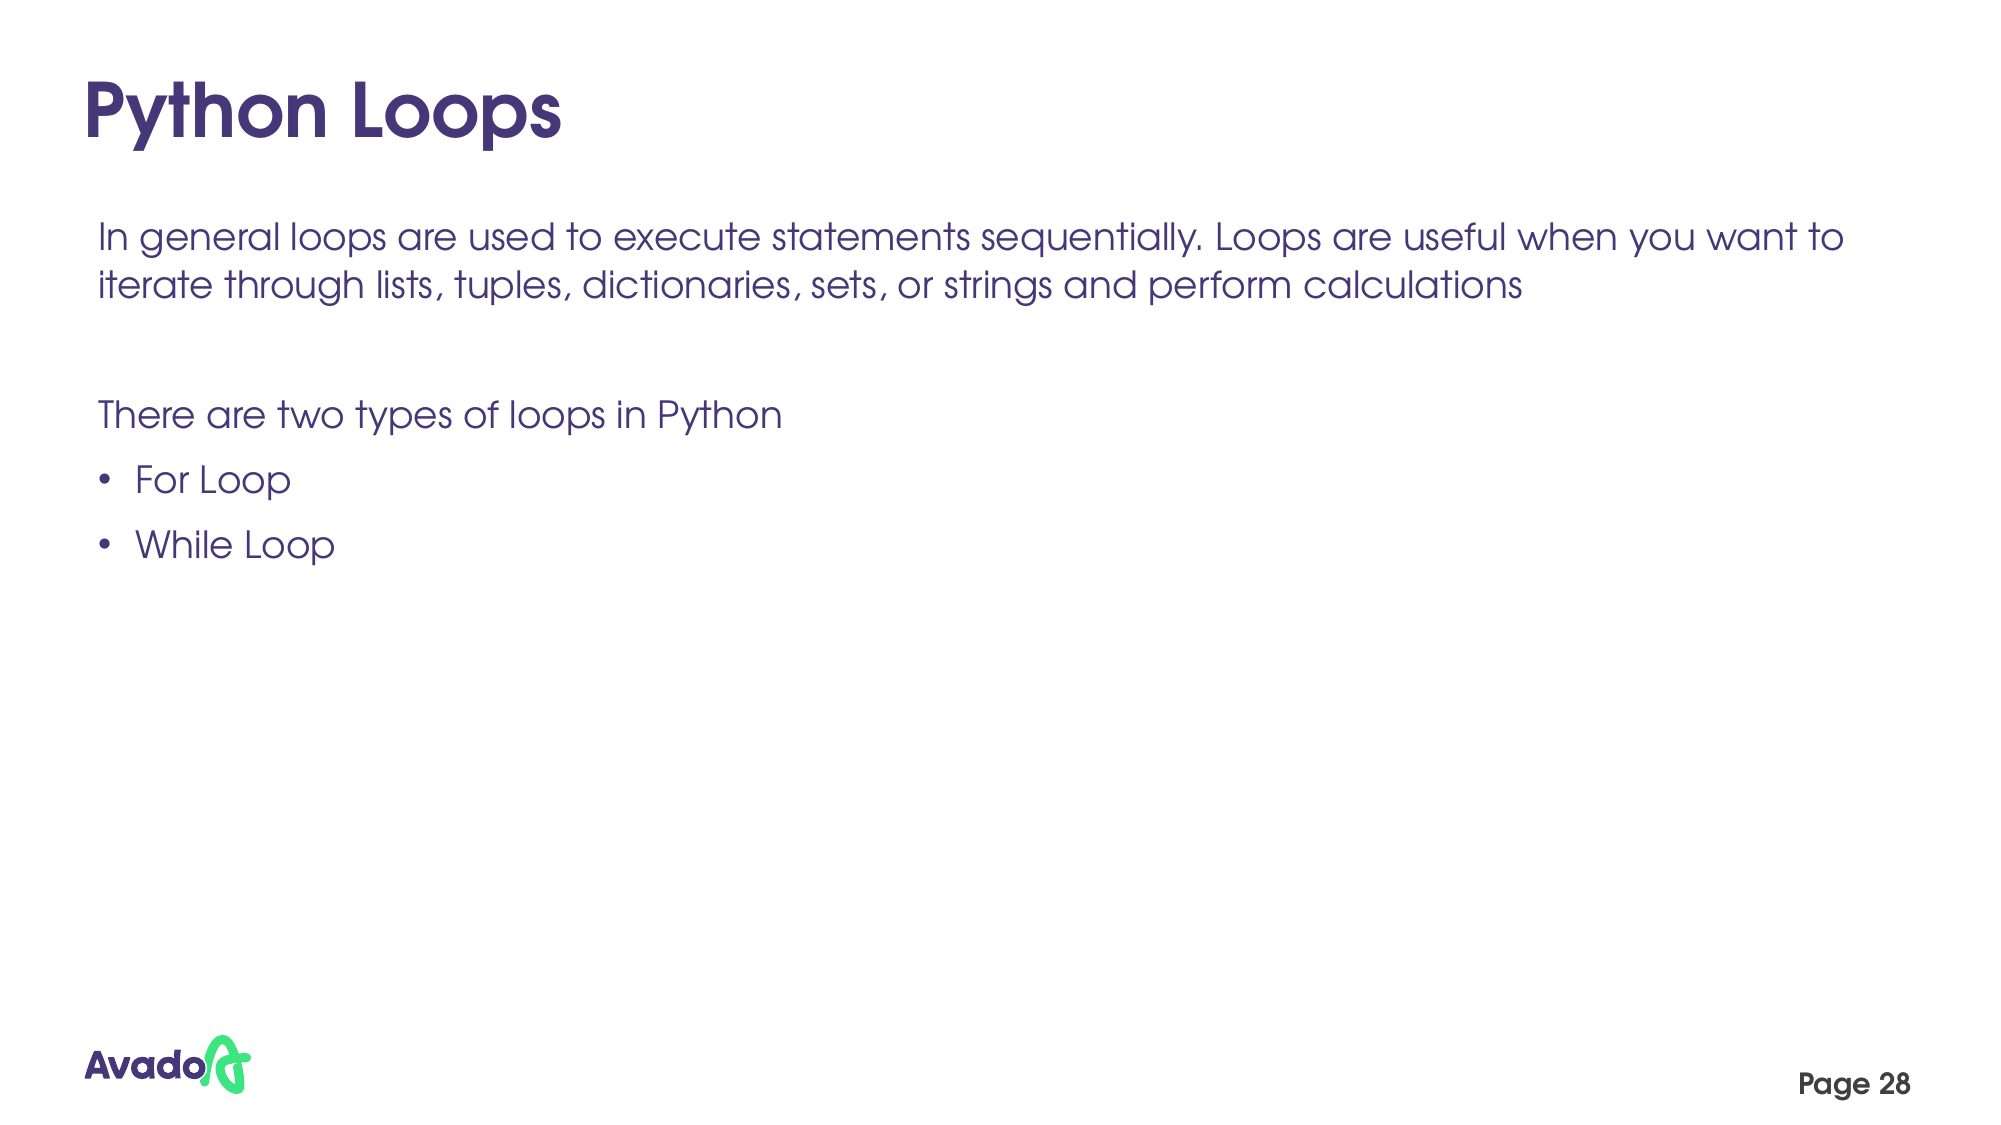

# Python Loops
In general loops are used to execute statements sequentially. Loops are useful when you want to iterate through lists, tuples, dictionaries, sets, or strings and perform calculations

There are two types of loops in Python
For Loop
While Loop
Page 28